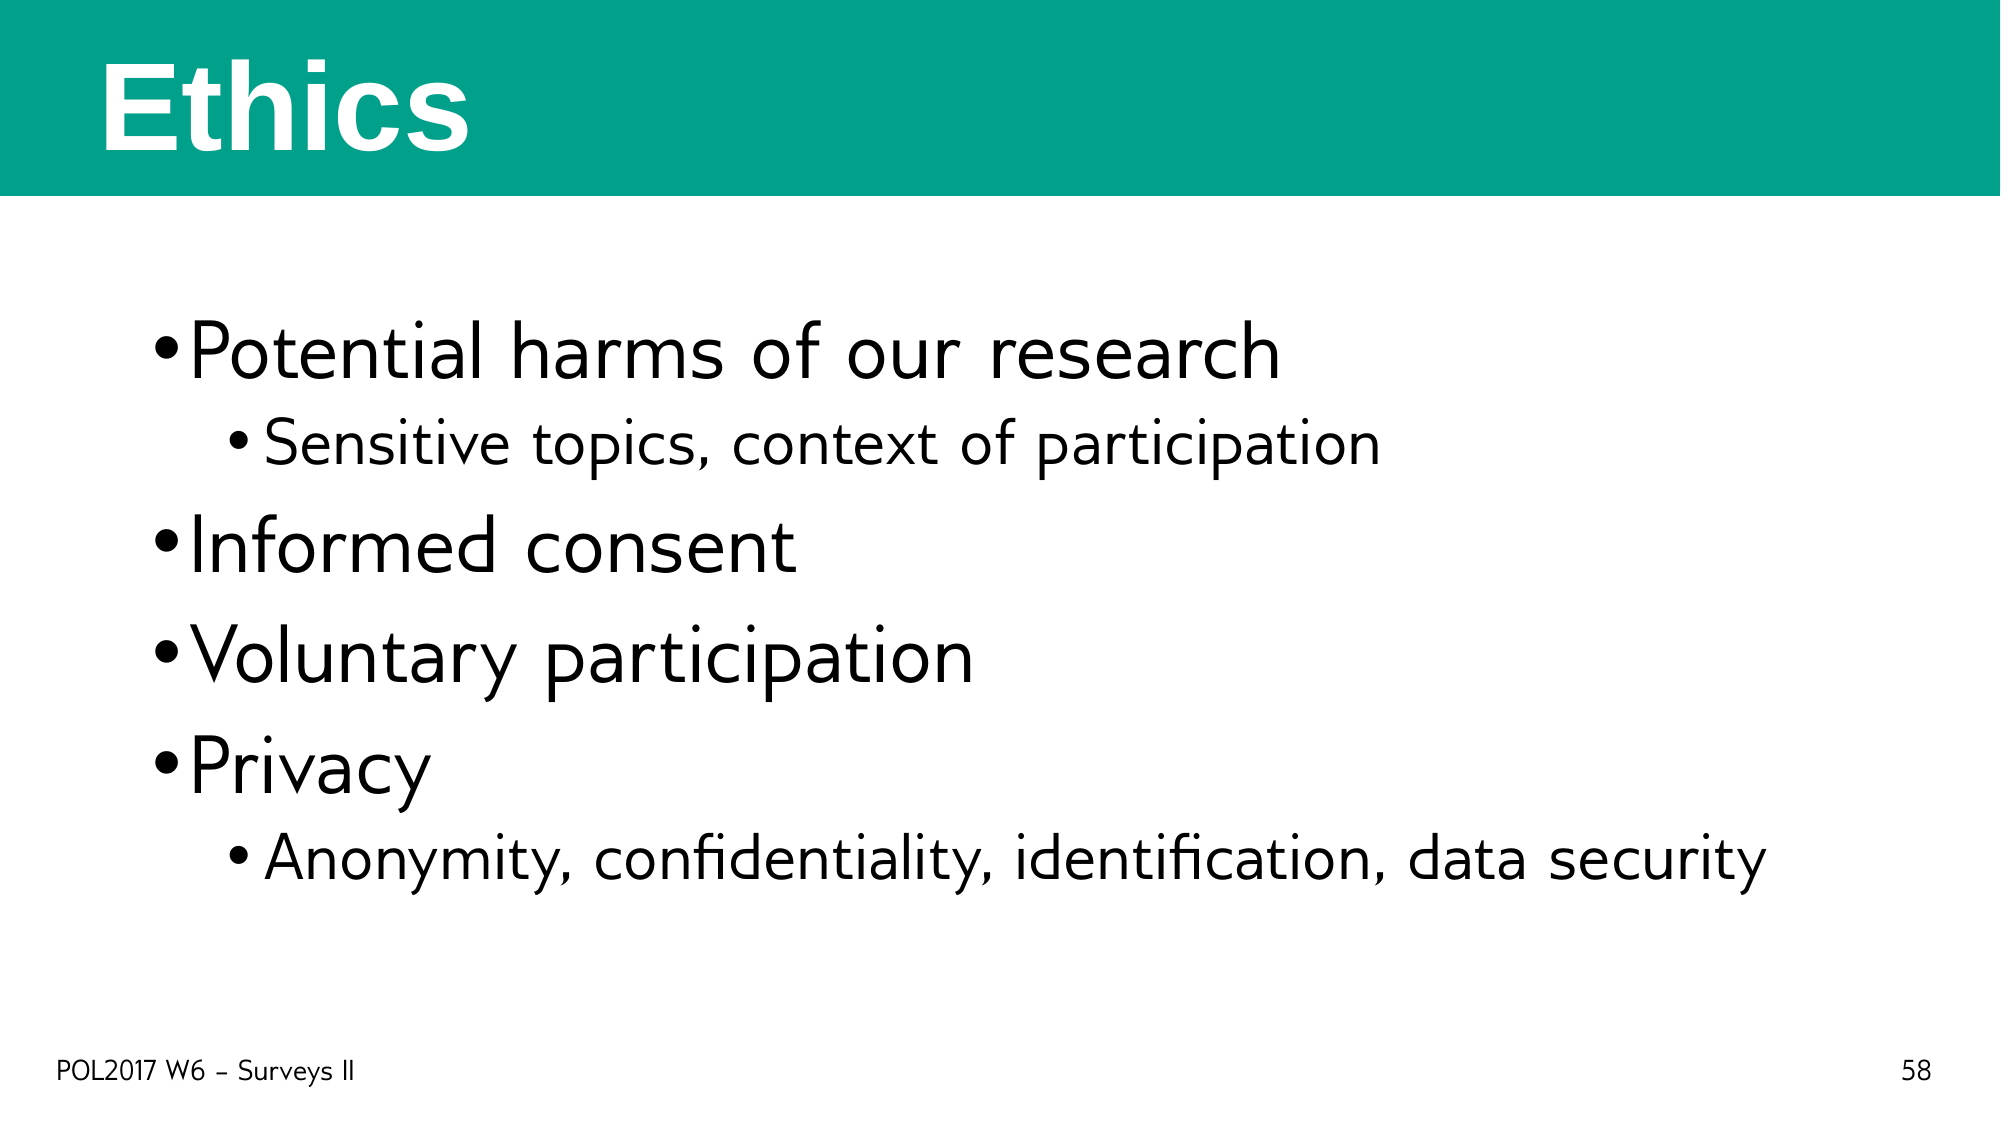

# Ethics
Potential harms of our research
Sensitive topics, context of participation
Informed consent
Voluntary participation
Privacy
Anonymity, confidentiality, identification, data security

POL2017 W6 – Surveys II
58